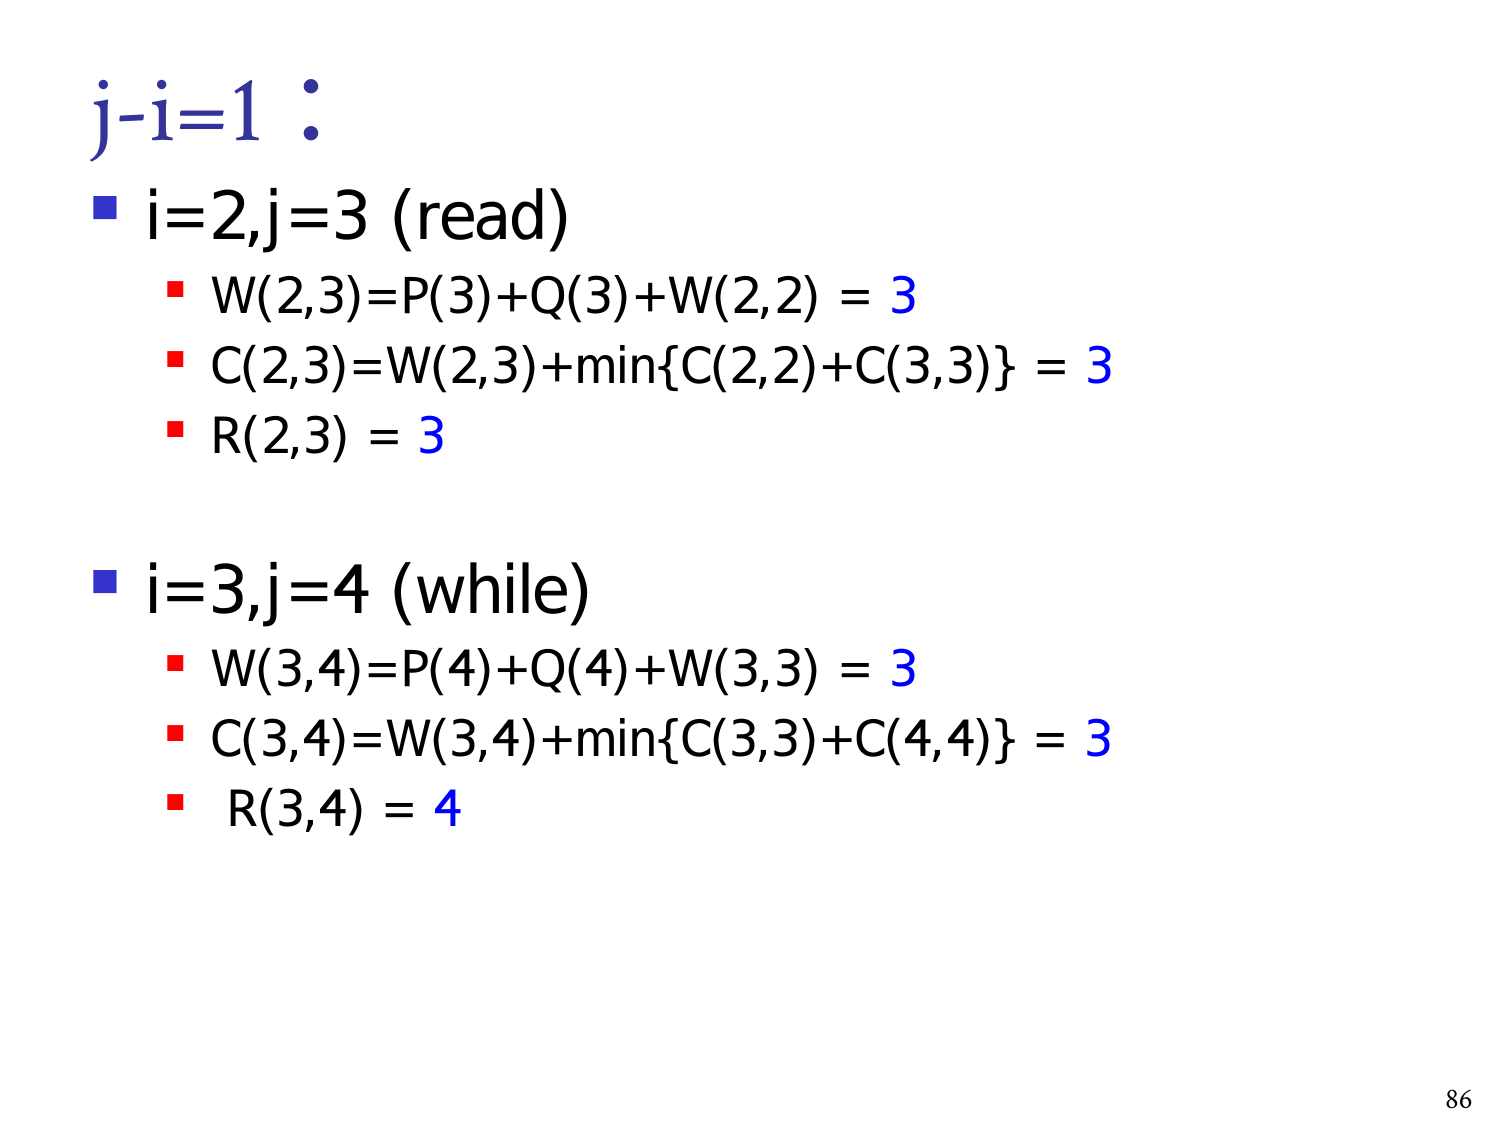

j-i=1：
i=2,j=3 (read)
W(2,3)=P(3)+Q(3)+W(2,2) = 3
C(2,3)=W(2,3)+min{C(2,2)+C(3,3)} = 3
R(2,3) = 3

i=3,j=4 (while)
W(3,4)=P(4)+Q(4)+W(3,3) = 3
C(3,4)=W(3,4)+min{C(3,3)+C(4,4)} = 3
 R(3,4) = 4
86